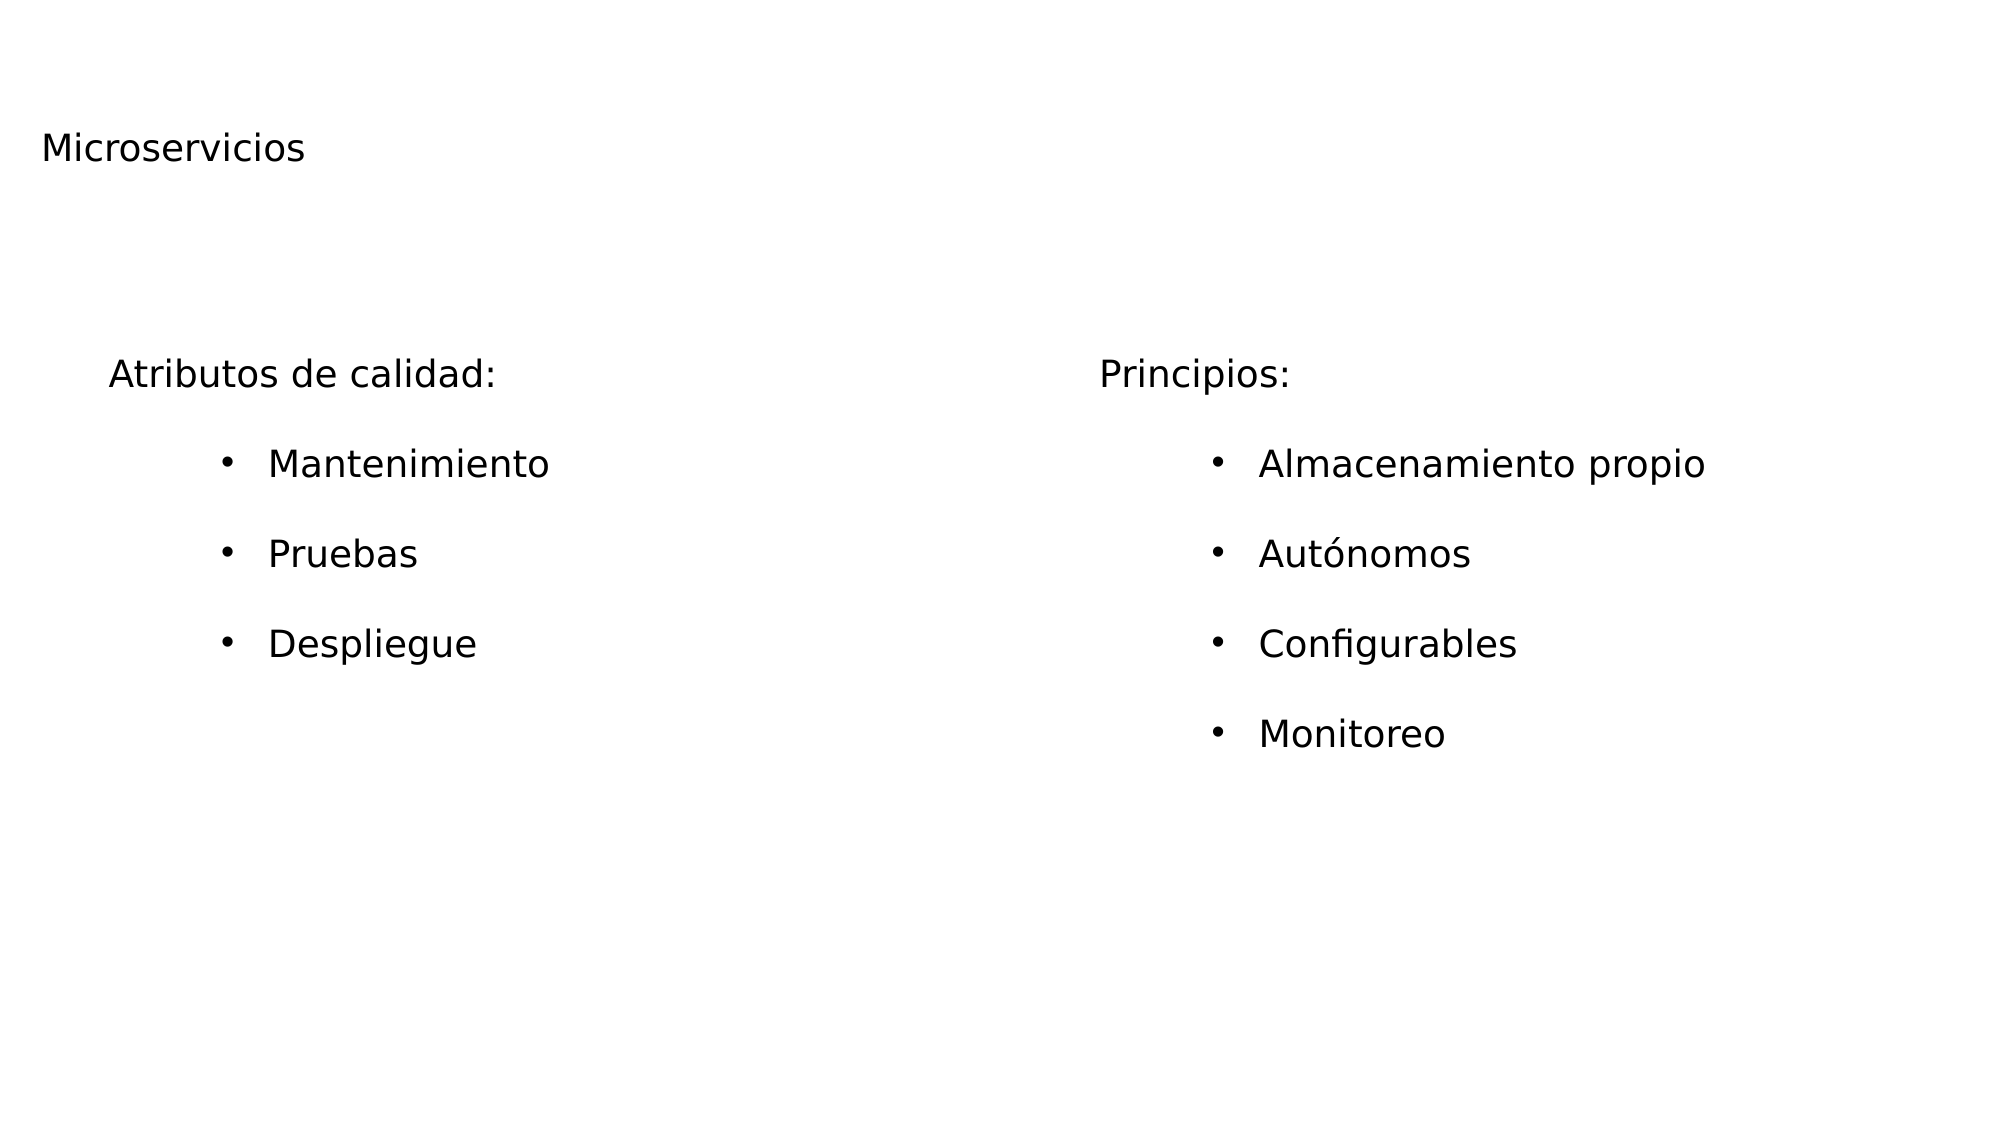

# Microservicios con Docker
Microservicios

Atributos de calidad:

Mantenimiento

Pruebas

Despliegue

Principios:

Almacenamiento propio

Autónomos

Configurables

Monitoreo